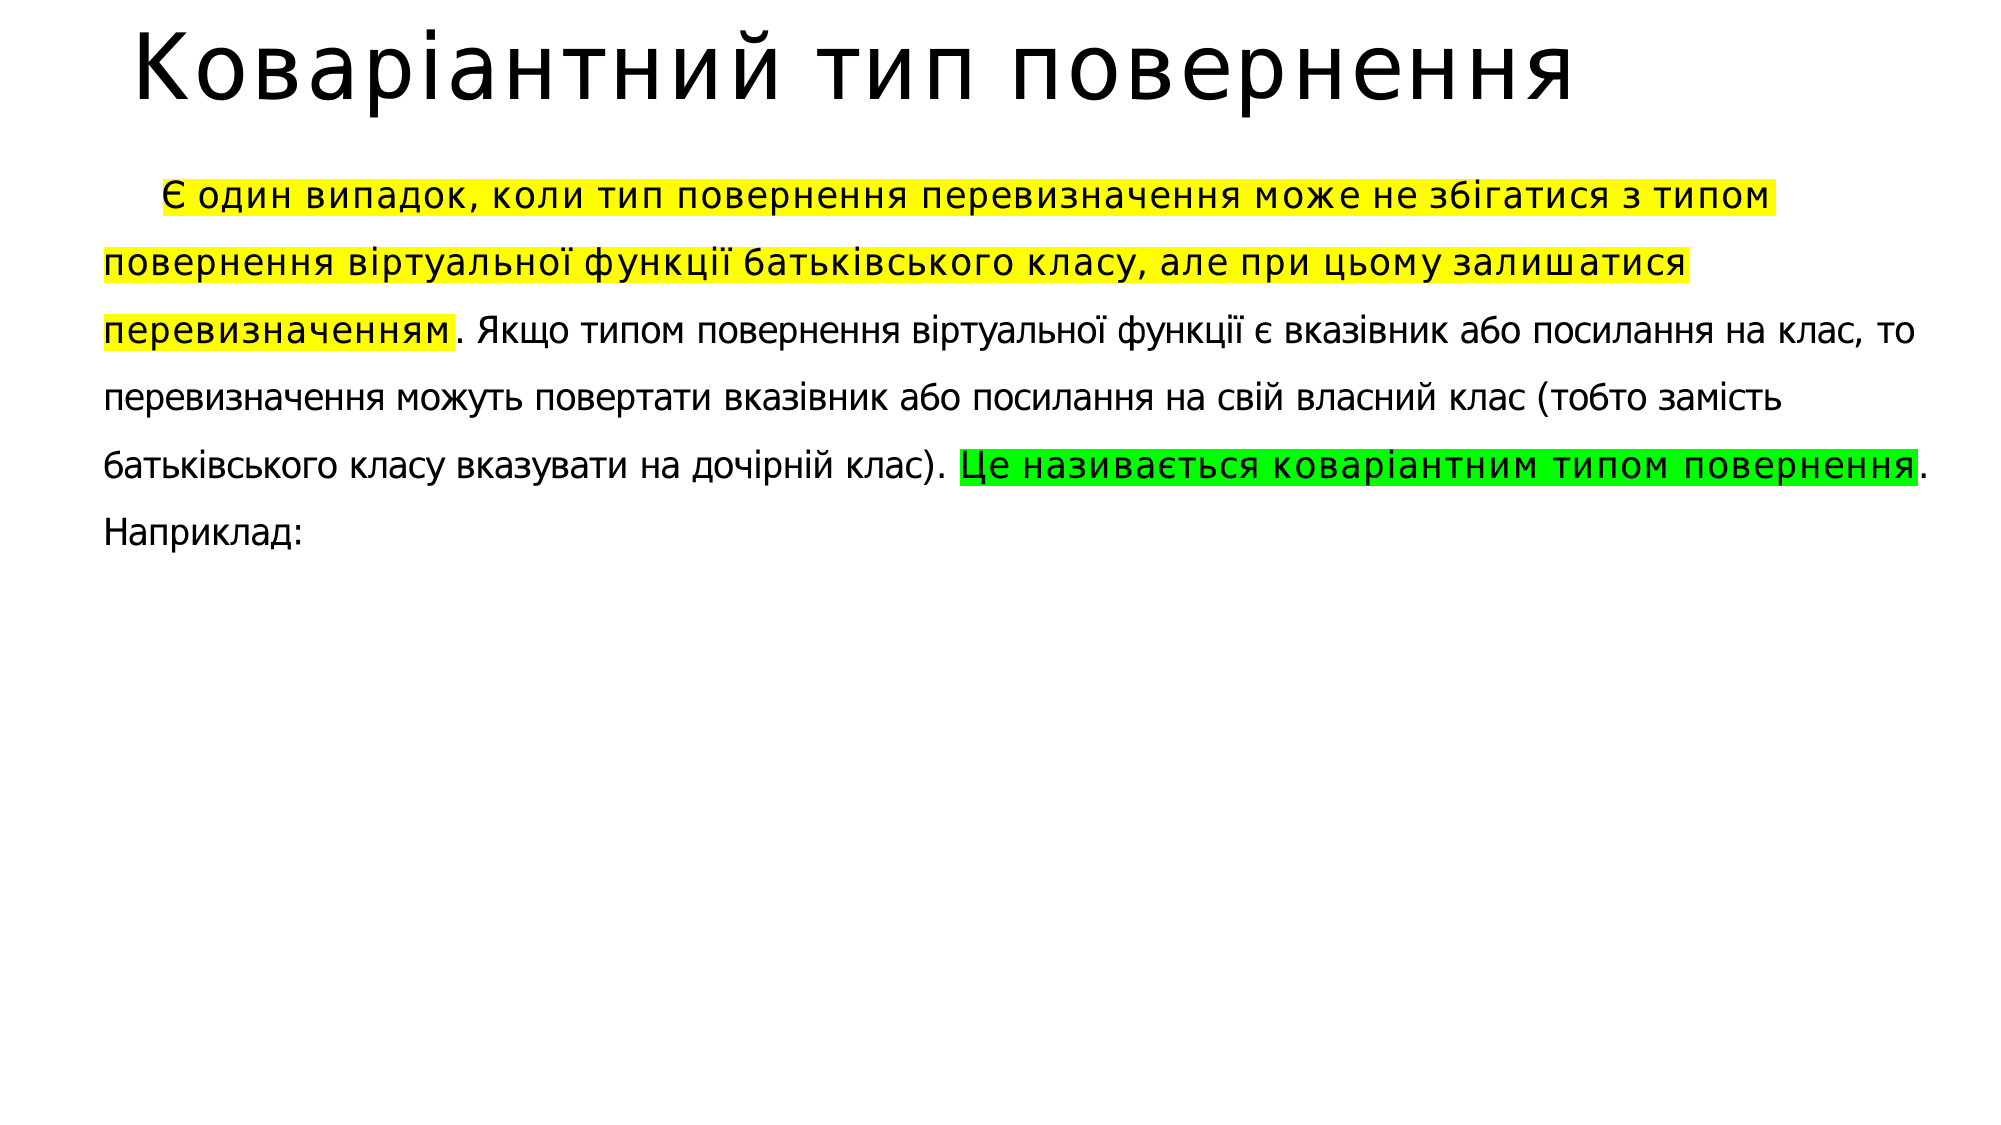

# Коваріантний тип повернення
Є один випадок, коли тип повернення перевизначення може не збігатися з типом повернення віртуальної функції батьківського класу, але при цьому залишатися перевизначенням. Якщо типом повернення віртуальної функції є вказівник або посилання на клас, то перевизначення можуть повертати вказівник або посилання на свій власний клас (тобто замість батьківського класу вказувати на дочірній клас). Це називається коваріантним типом повернення. Наприклад: